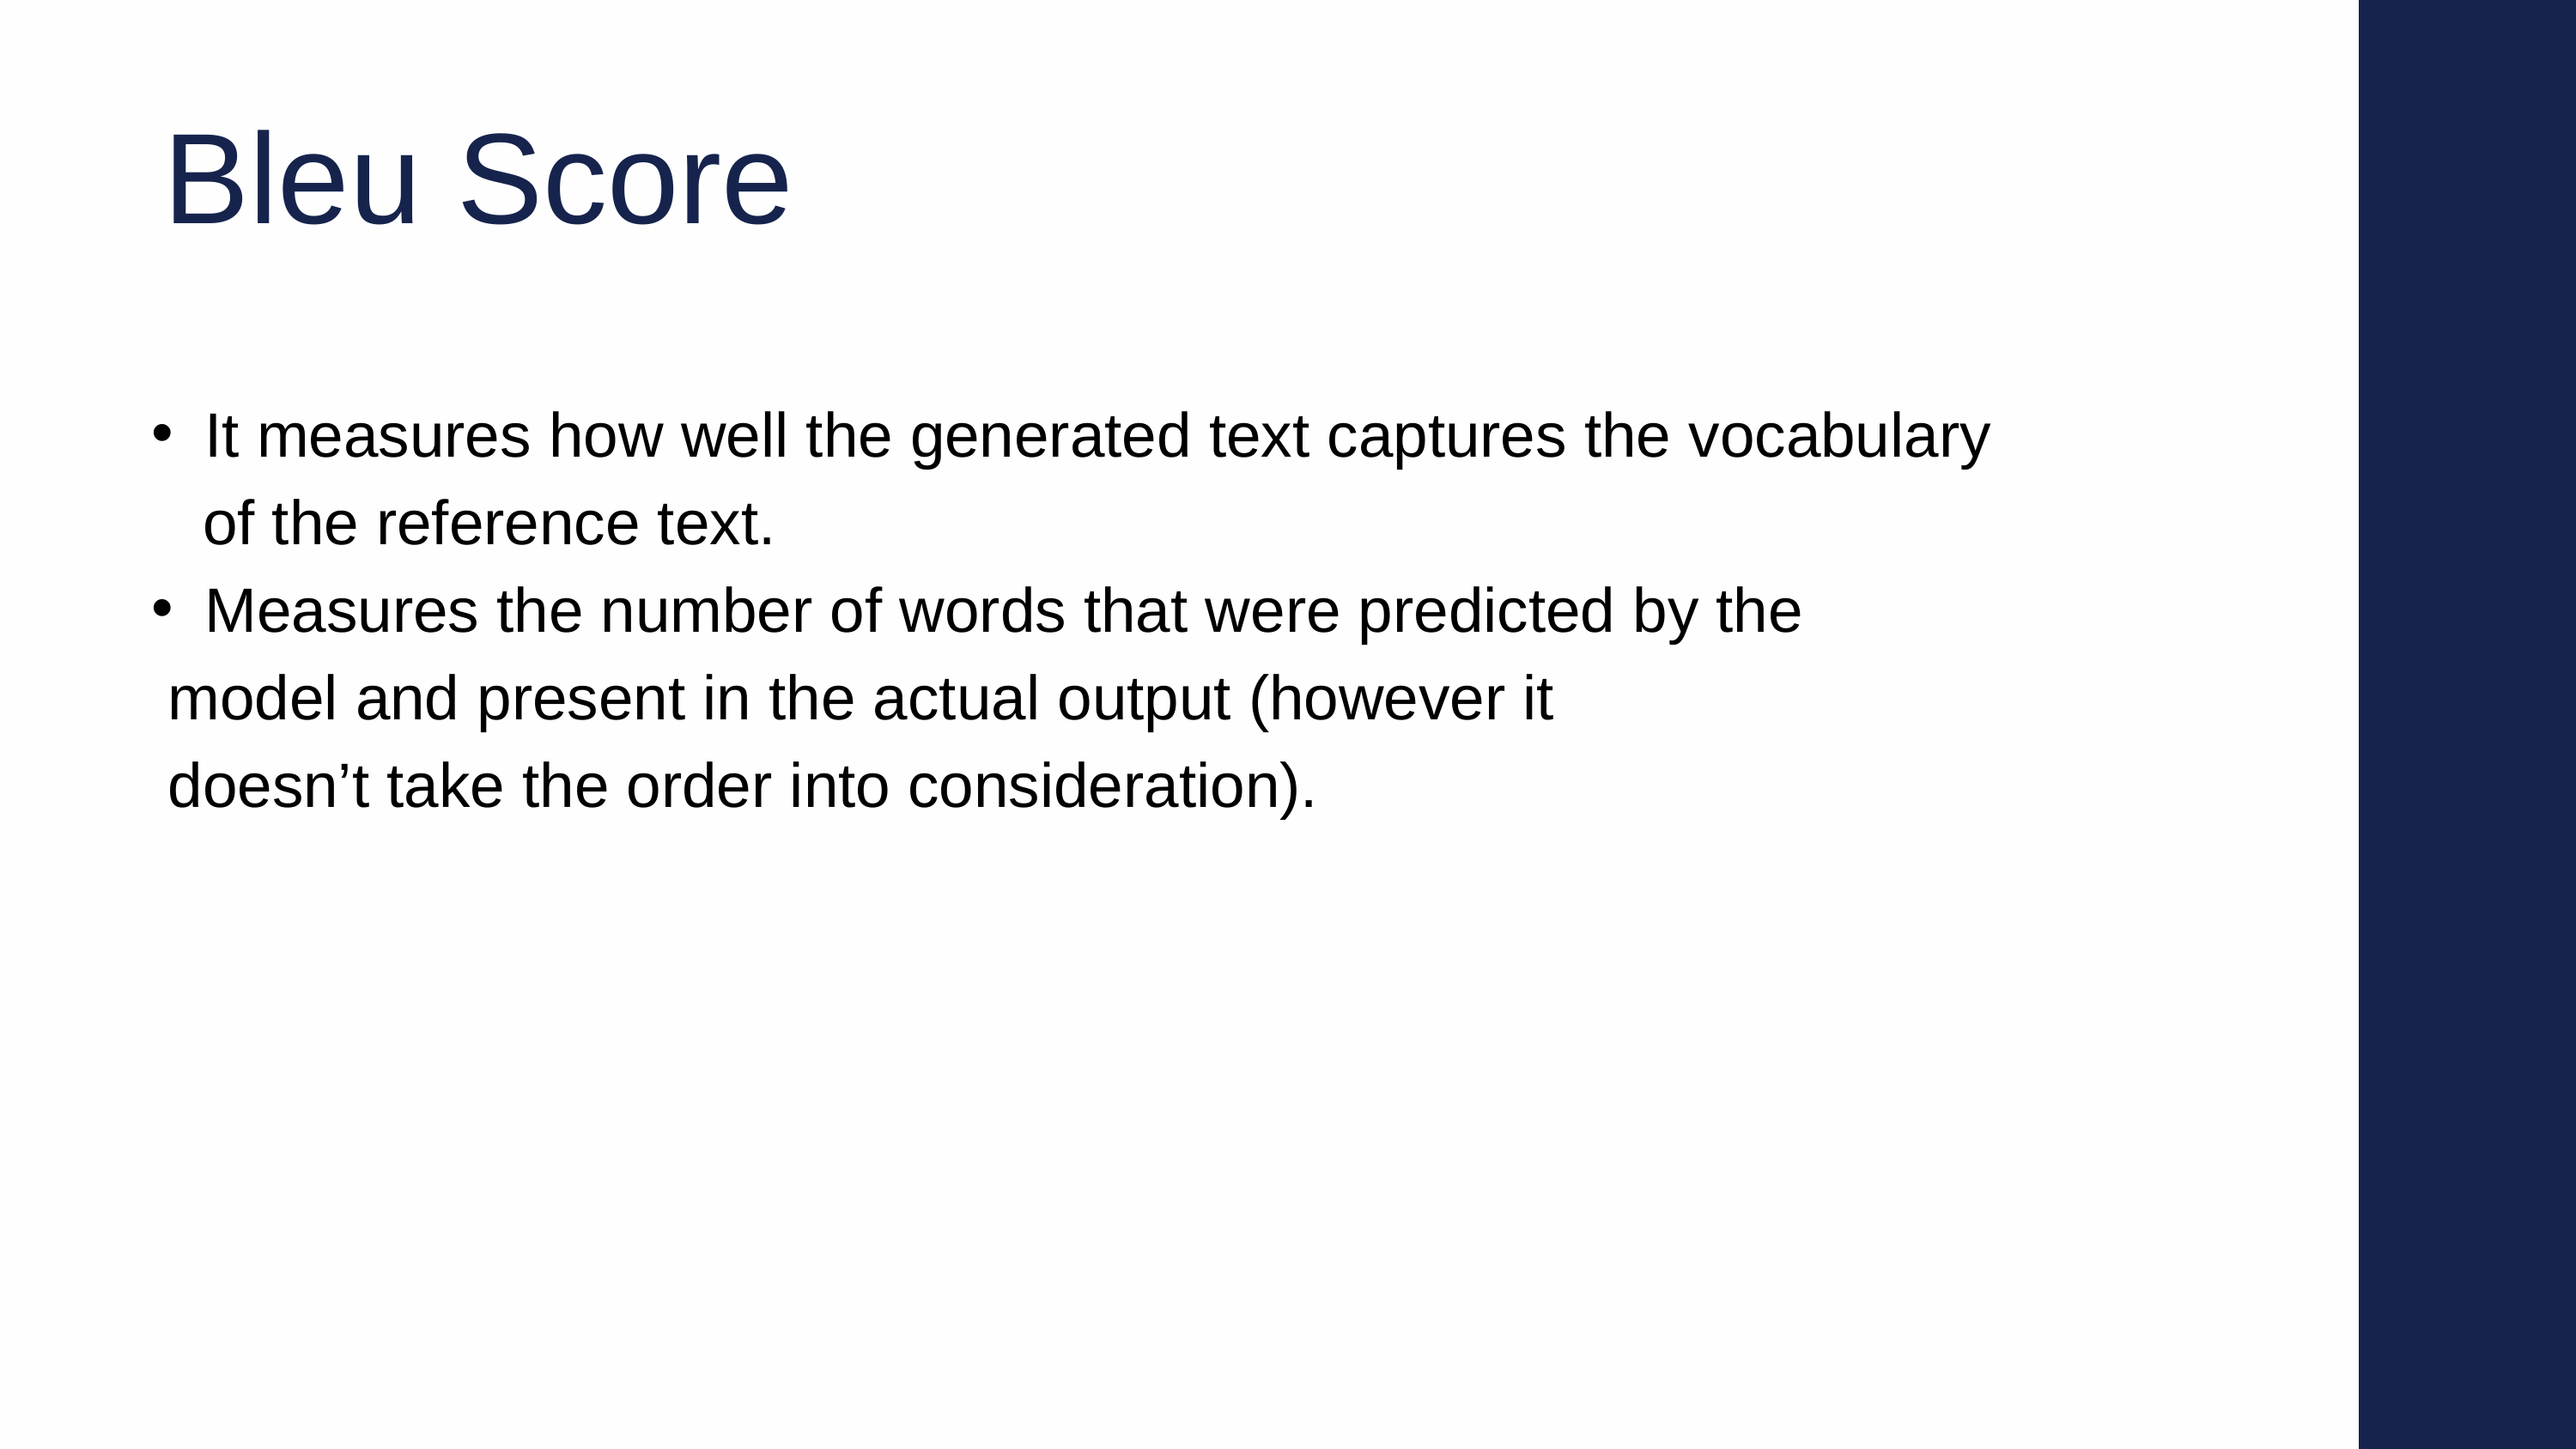

Bleu Score
It measures how well the generated text captures the vocabulary
      of the reference text.
Measures the number of words that were predicted by the
    model and present in the actual output (however it
    doesn’t take the order into consideration).